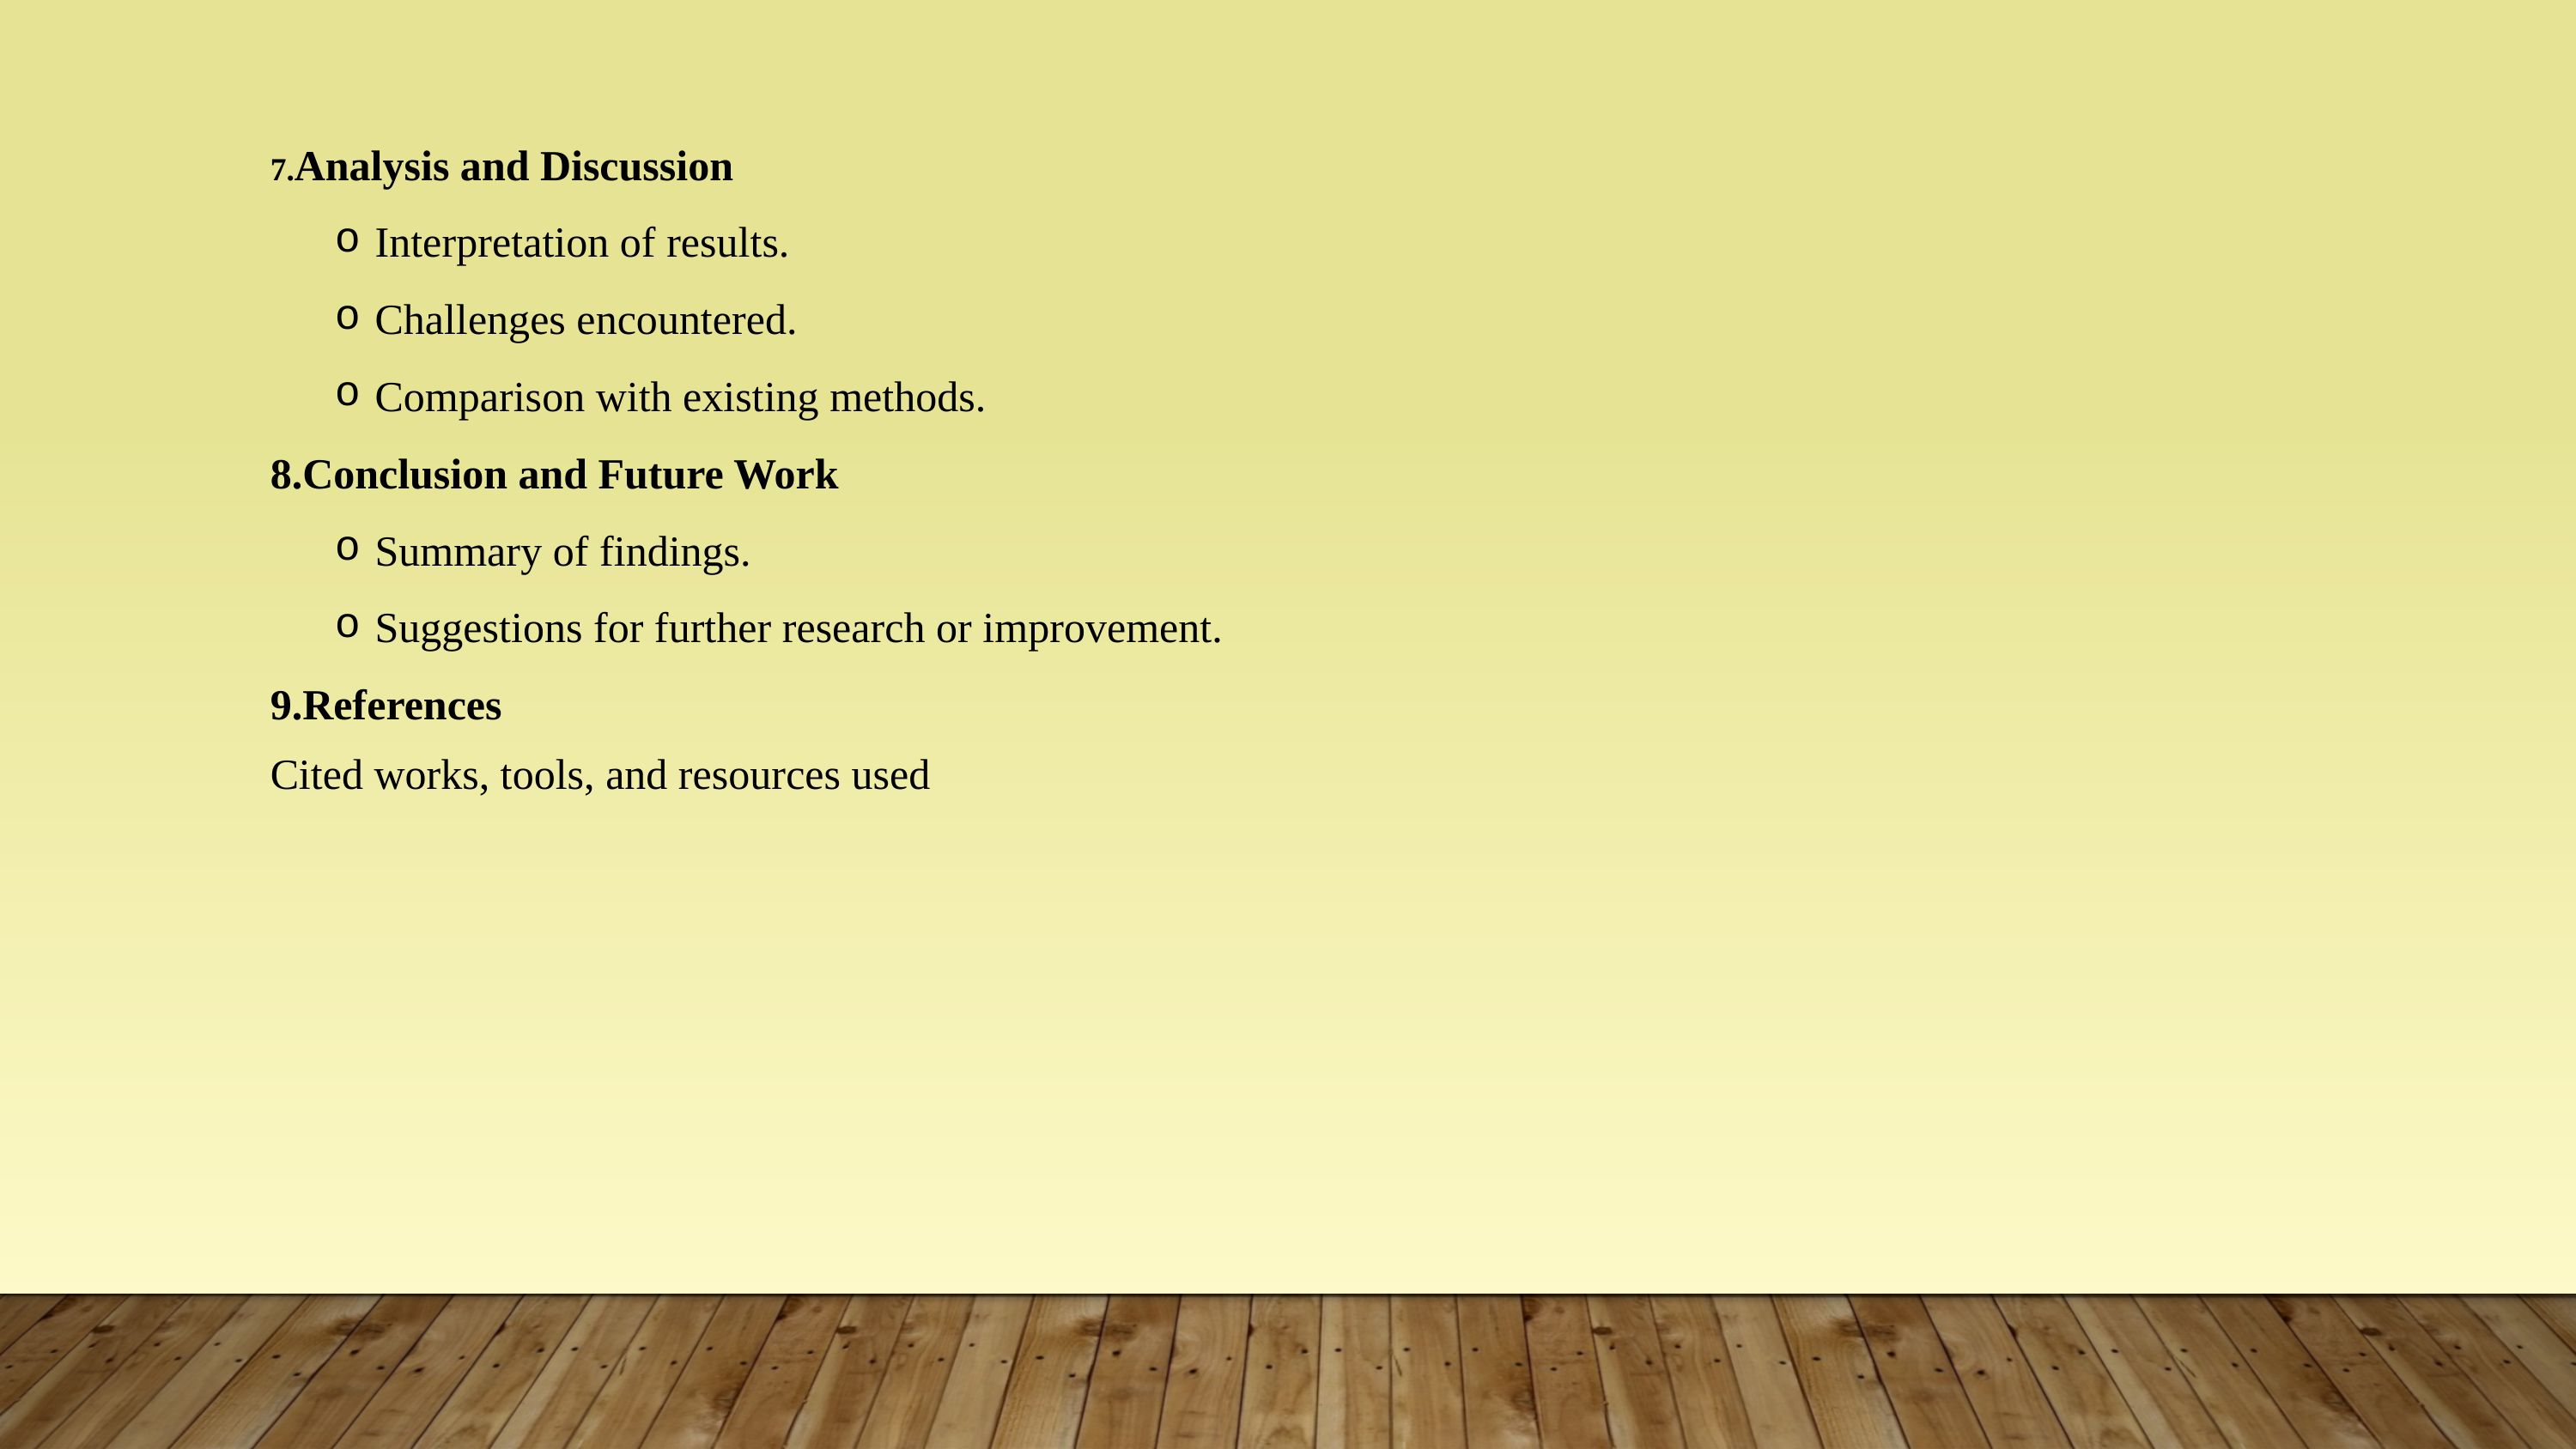

7.Analysis and Discussion
Inte­­­­­­­rpretation of results.
Challenges encountered.
Comparison with existing methods.
8.Conclusion and Future Work
Summary of findings.
Suggestions for further research or improvement.
9.References
Cited works, tools, and resources used